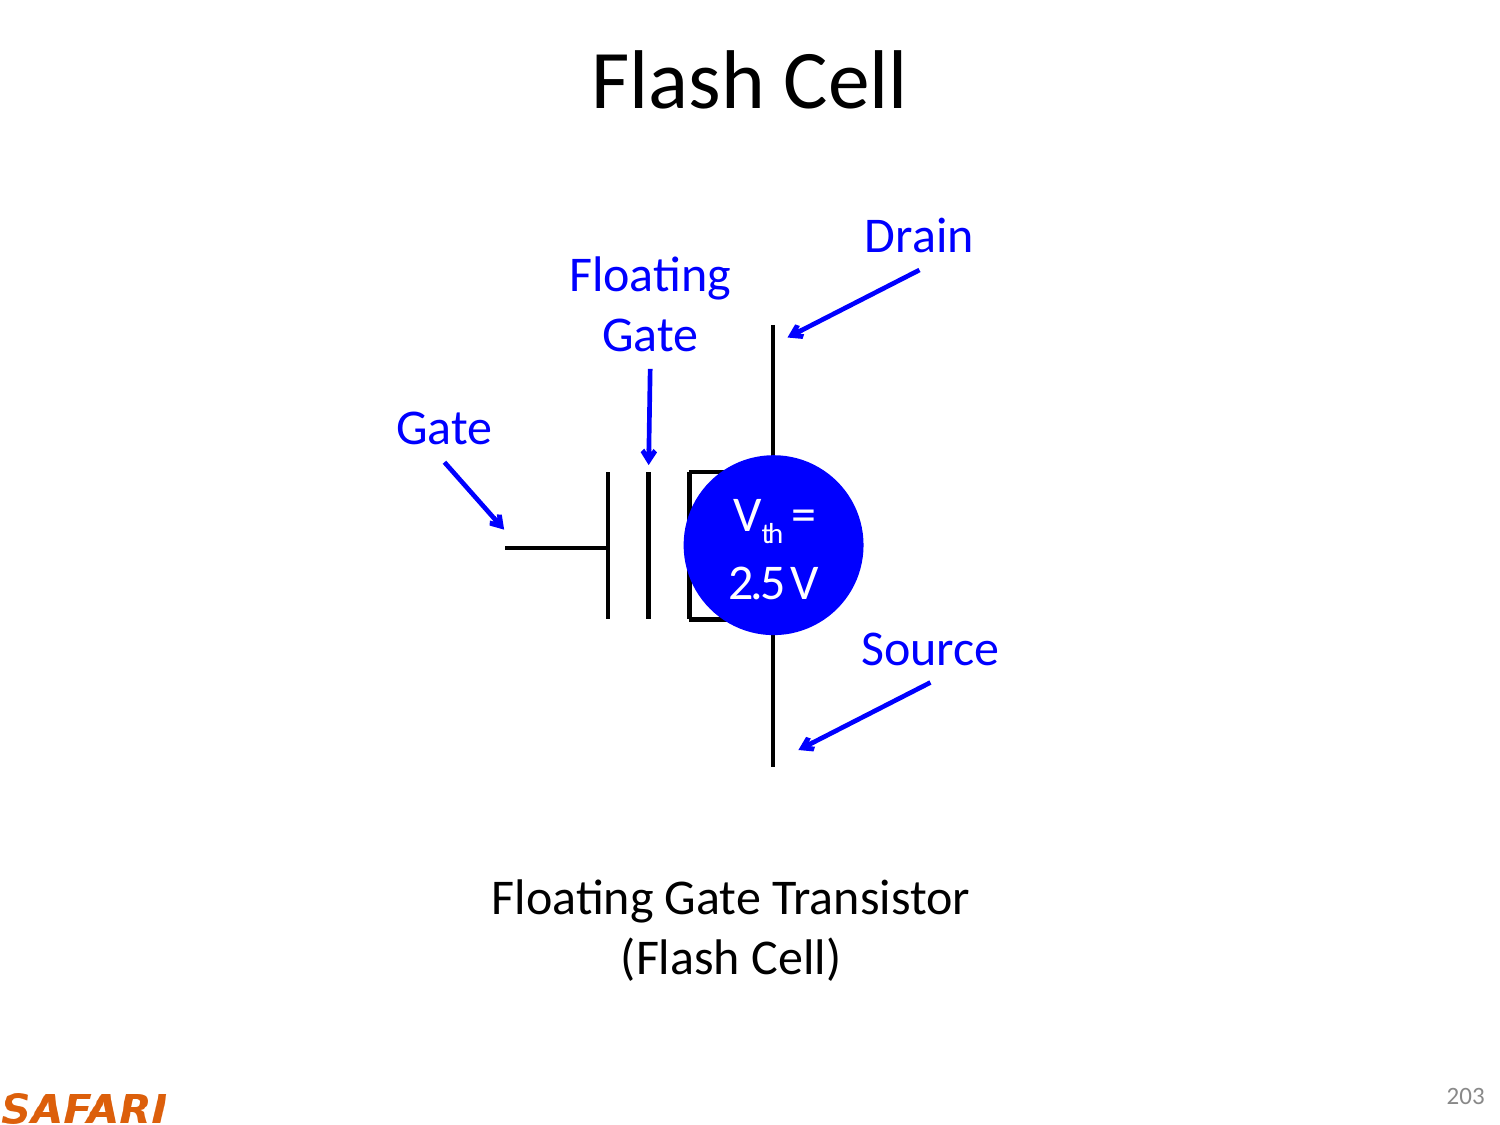

# Flash Cell
Drain
Floating Gate
Gate
Vth = 2.5 V
Source
Floating Gate Transistor
(Flash Cell)
203